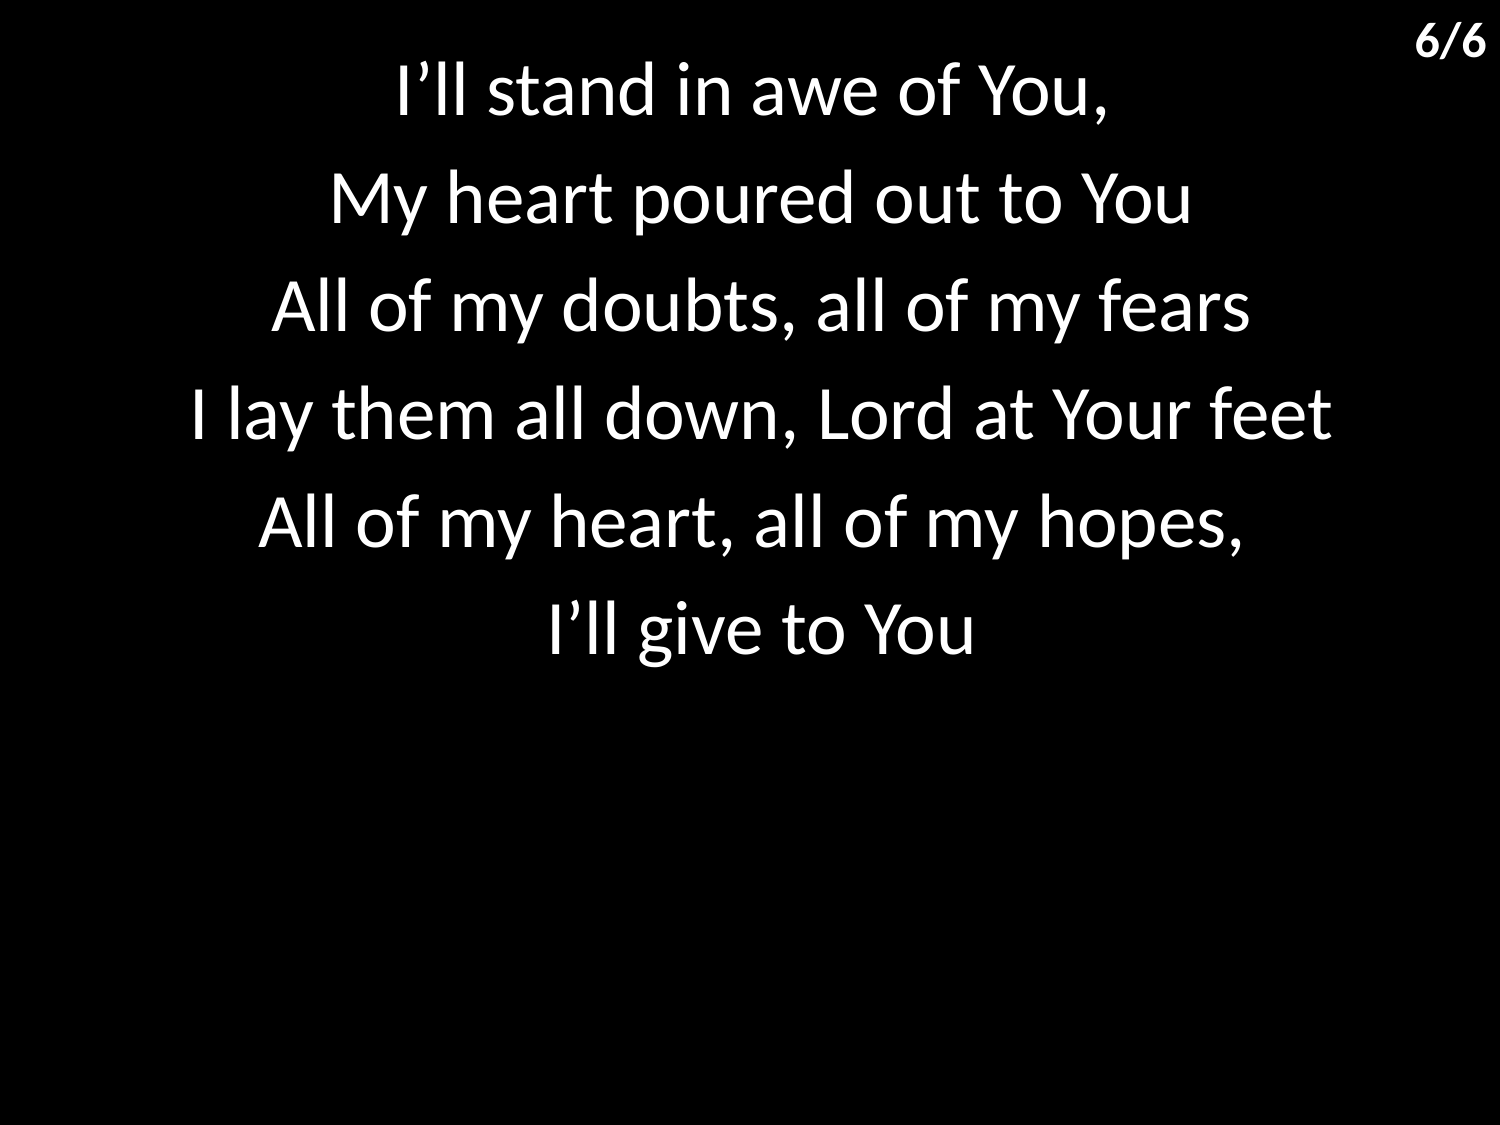

6/6
I’ll stand in awe of You,
My heart poured out to You
All of my doubts, all of my fears
I lay them all down, Lord at Your feet
All of my heart, all of my hopes,
I’ll give to You